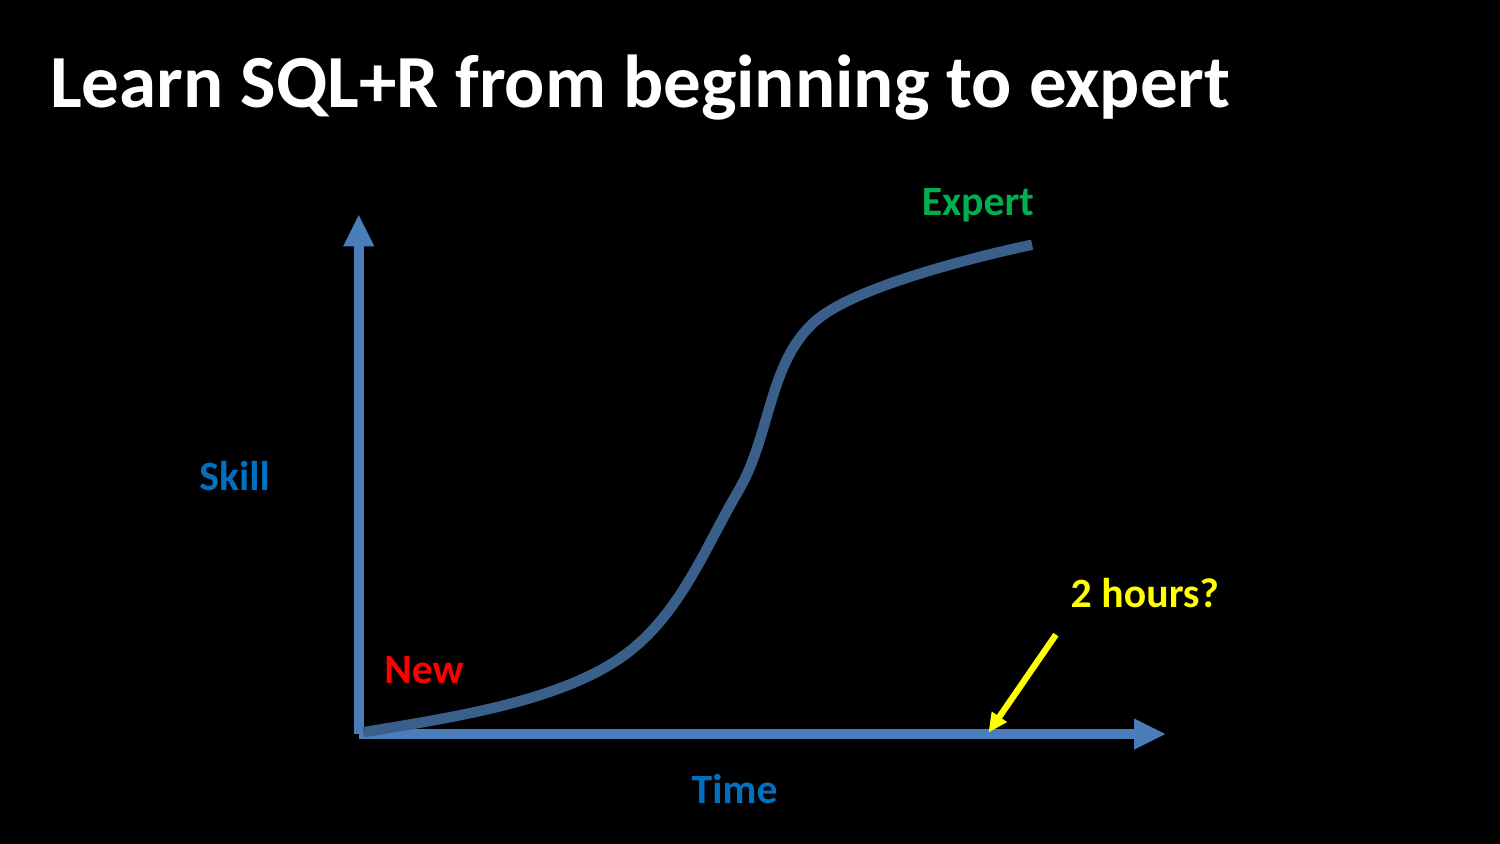

Learn SQL+R from beginning to expert
Expert

Skill
2 hours?
New
Time